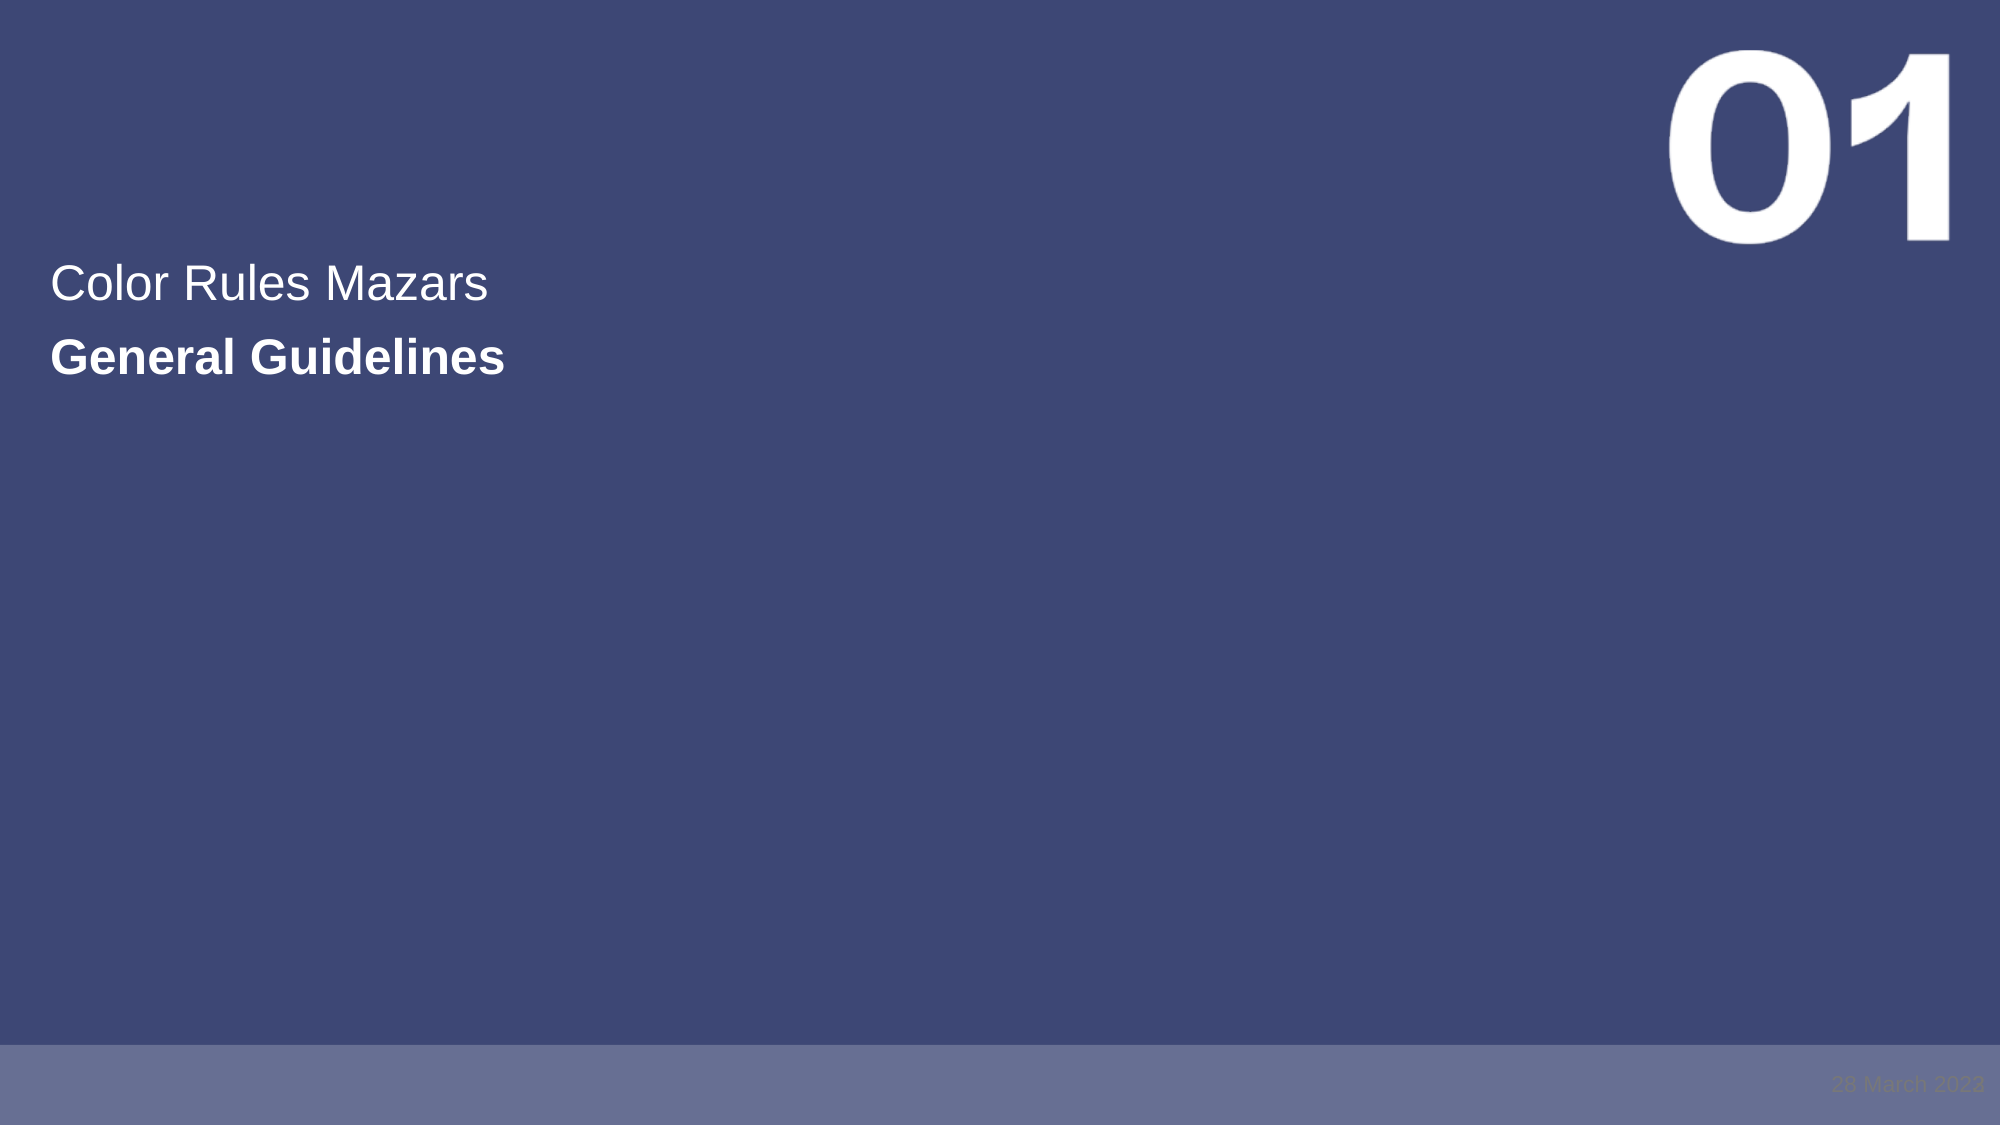

Color Rules Mazars
General Guidelines
28 March 2023
2